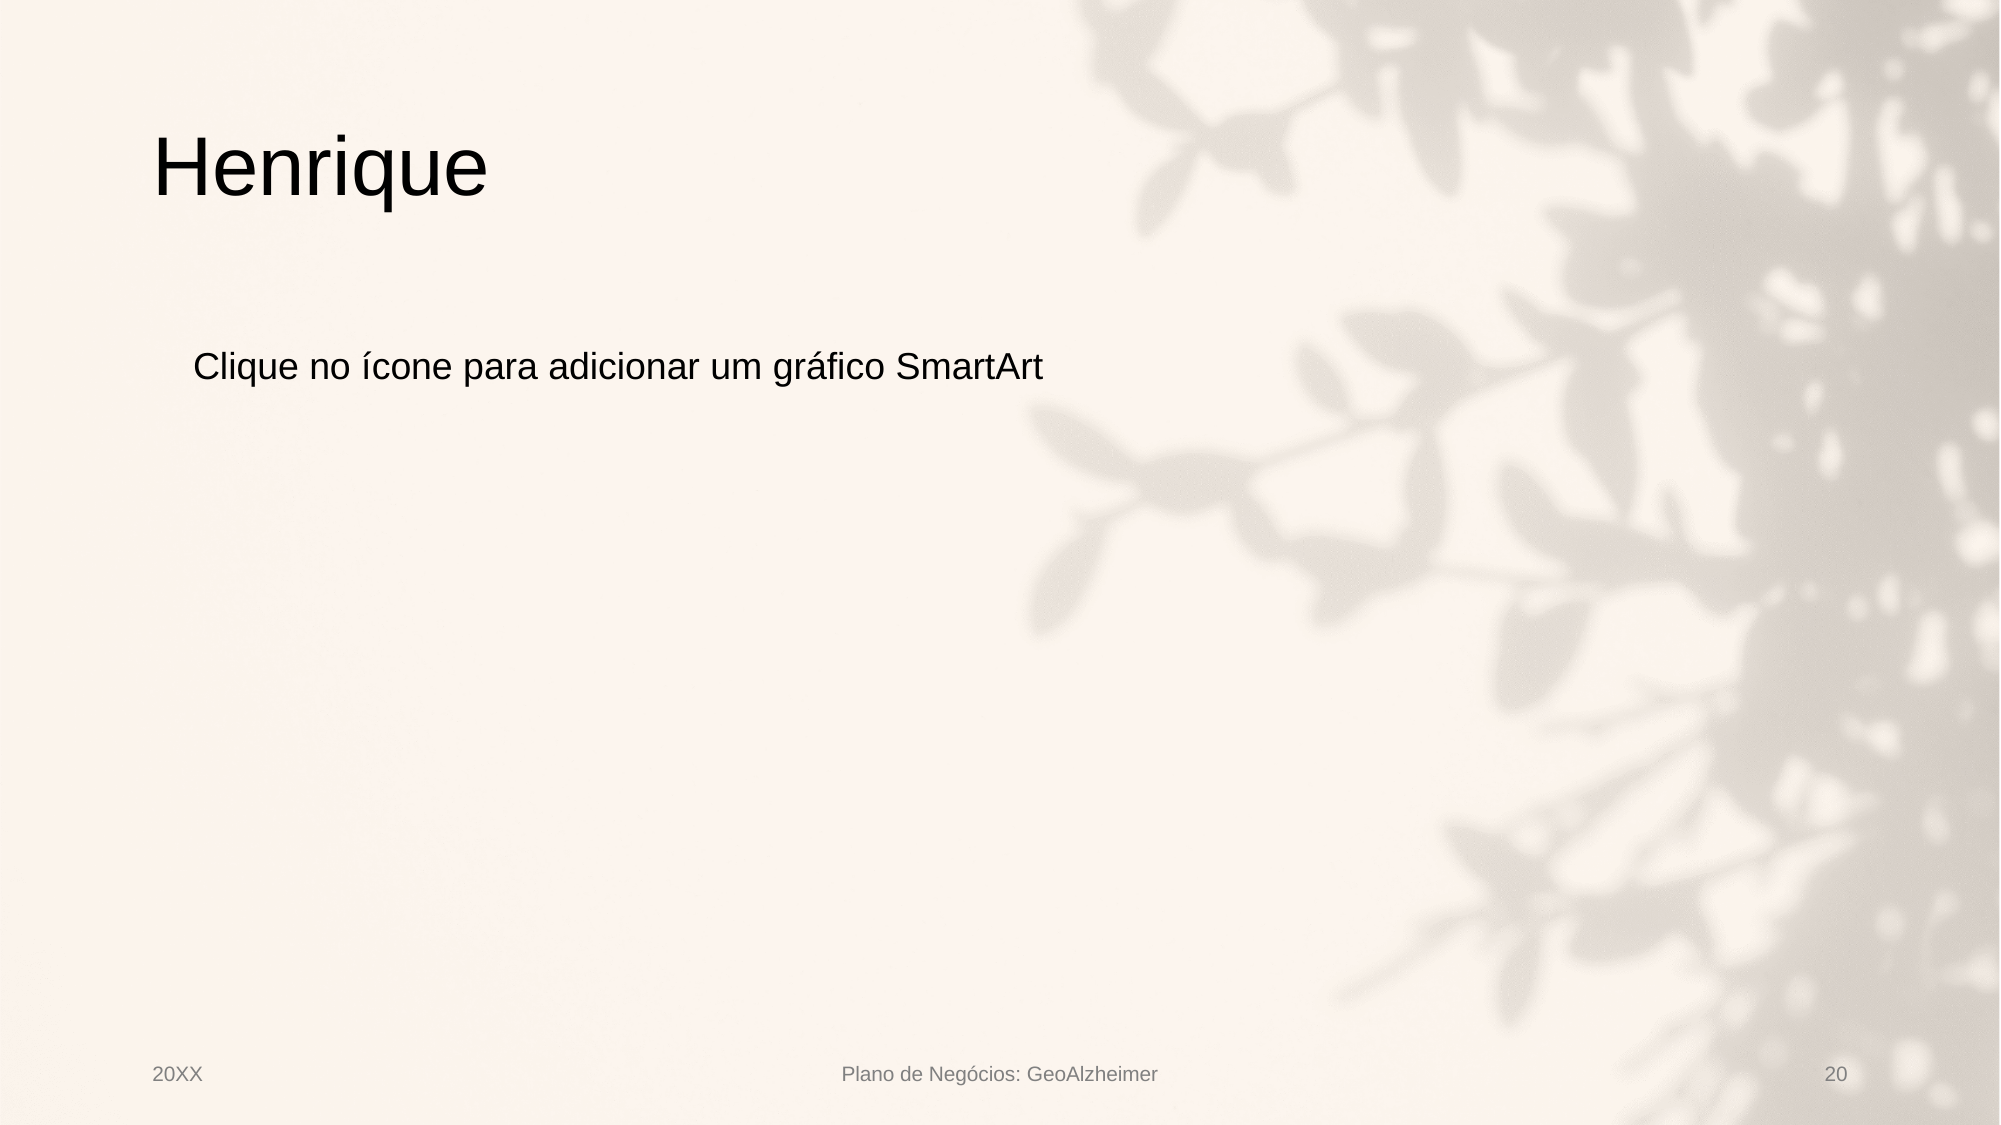

# Henrique

20XX
Plano de Negócios: GeoAlzheimer
20